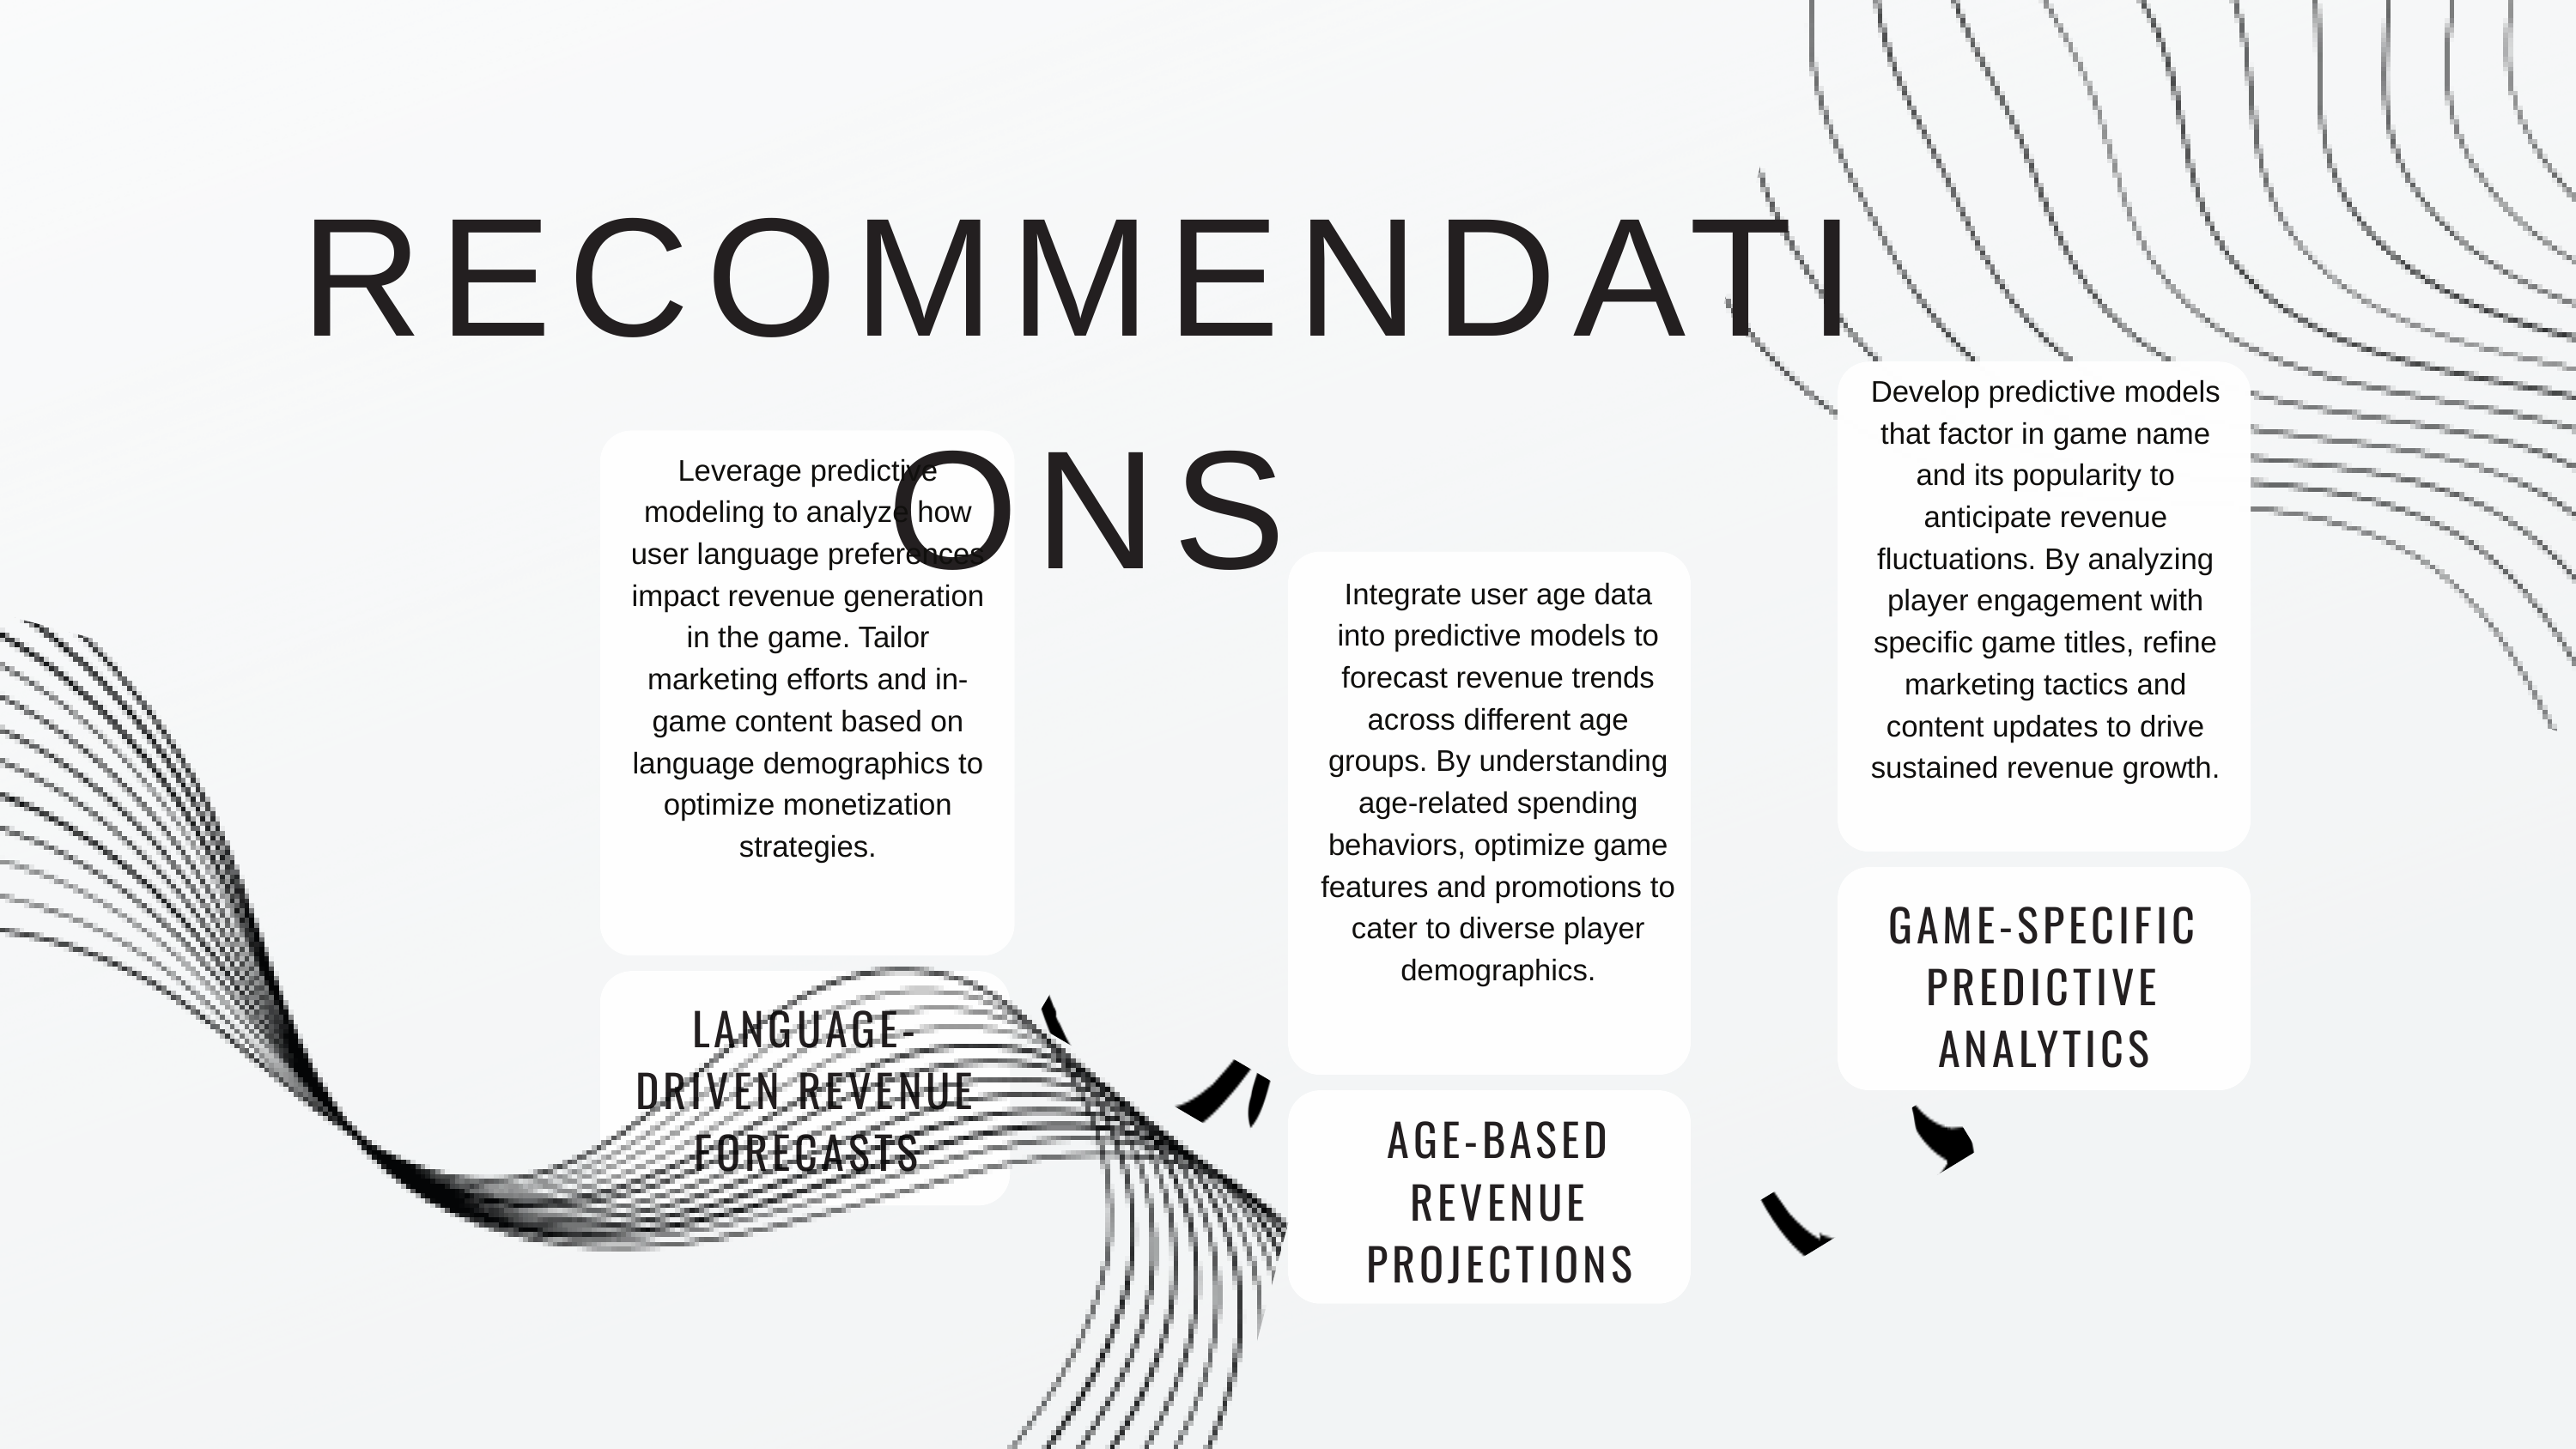

RECOMMENDATIONS

Develop predictive models that factor in game name and its popularity to anticipate revenue fluctuations. By analyzing player engagement with specific game titles, refine marketing tactics and content updates to drive sustained revenue growth.

Leverage predictive modeling to analyze how user language preferences impact revenue generation in the game. Tailor marketing efforts and in-game content based on language demographics to optimize monetization strategies.

Integrate user age data into predictive models to forecast revenue trends across different age groups. By understanding age-related spending behaviors, optimize game features and promotions to cater to diverse player demographics.

GAME-SPECIFIC PREDICTIVE ANALYTICS

LANGUAGE-DRIVEN REVENUE FORECASTS

AGE-BASED REVENUE PROJECTIONS